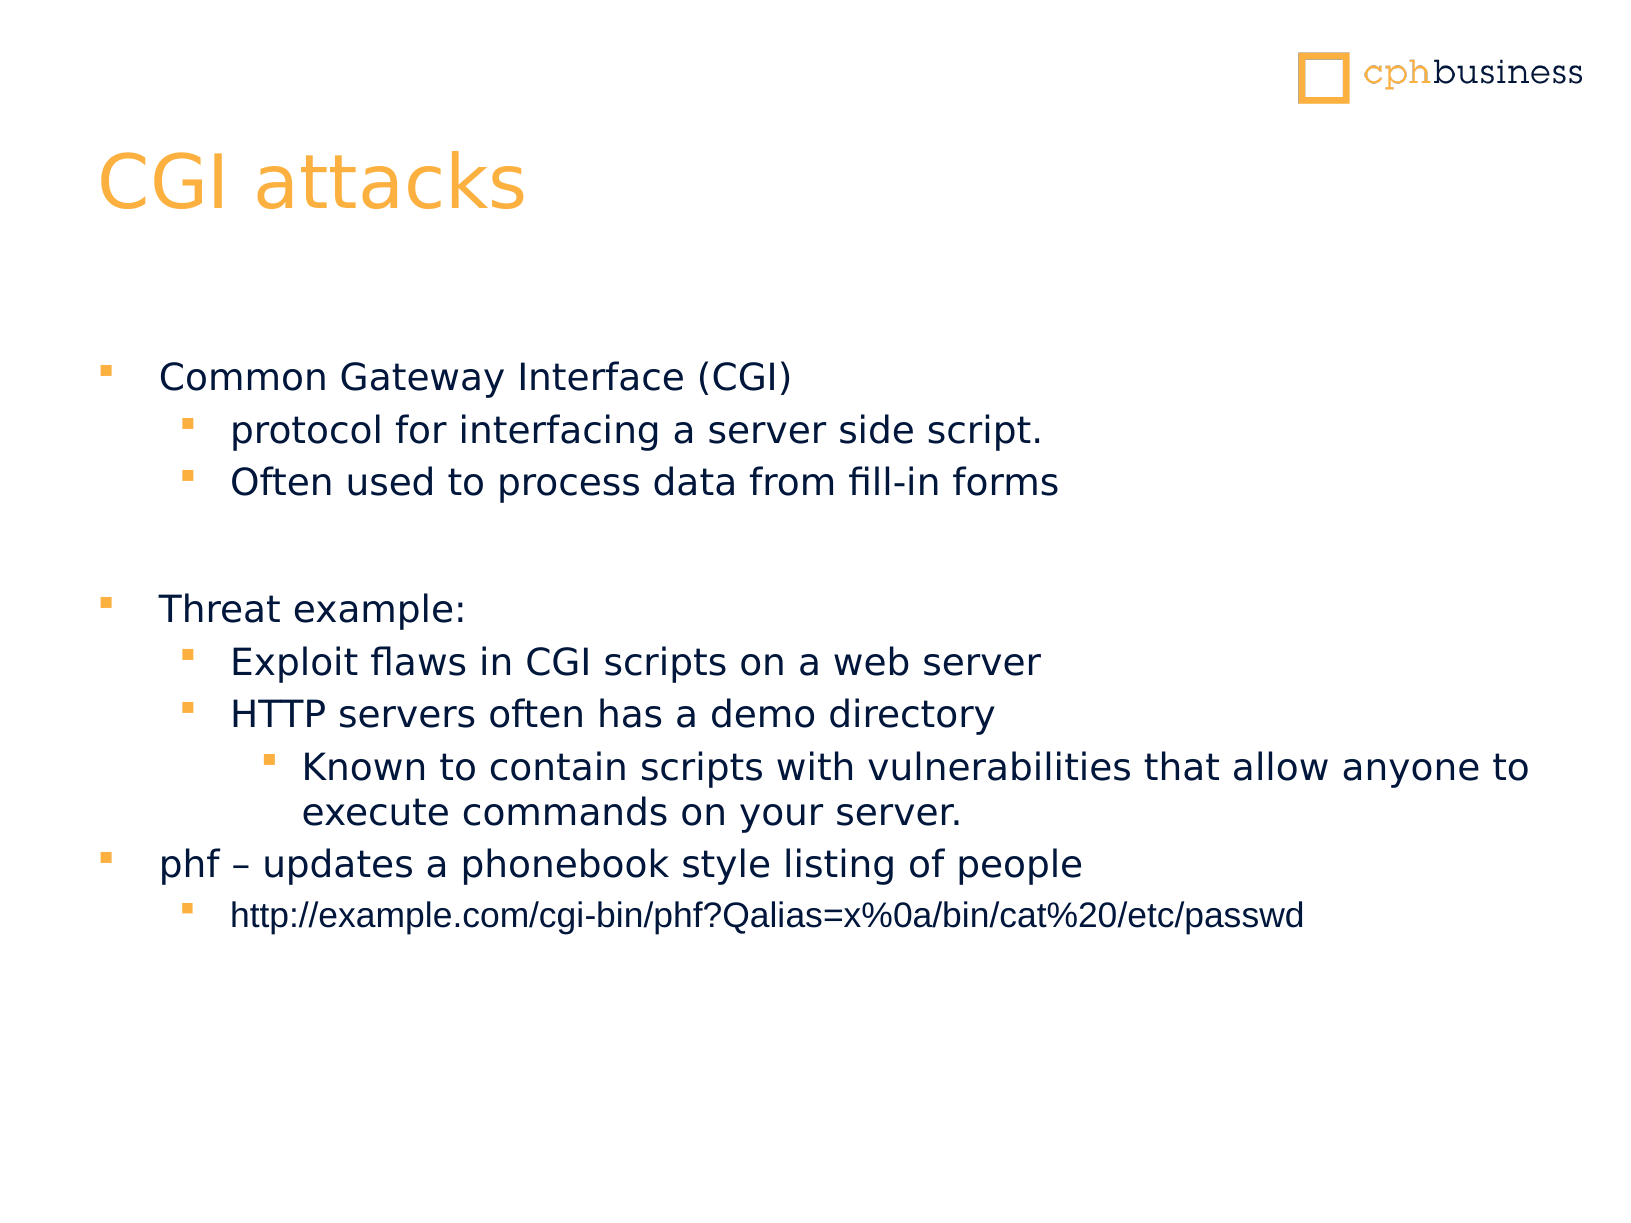

# CGI attacks
Common Gateway Interface (CGI)
protocol for interfacing a server side script.
Often used to process data from fill-in forms

Threat example:
Exploit flaws in CGI scripts on a web server
HTTP servers often has a demo directory
Known to contain scripts with vulnerabilities that allow anyone to execute commands on your server.
phf – updates a phonebook style listing of people
http://example.com/cgi-bin/phf?Qalias=x%0a/bin/cat%20/etc/passwd